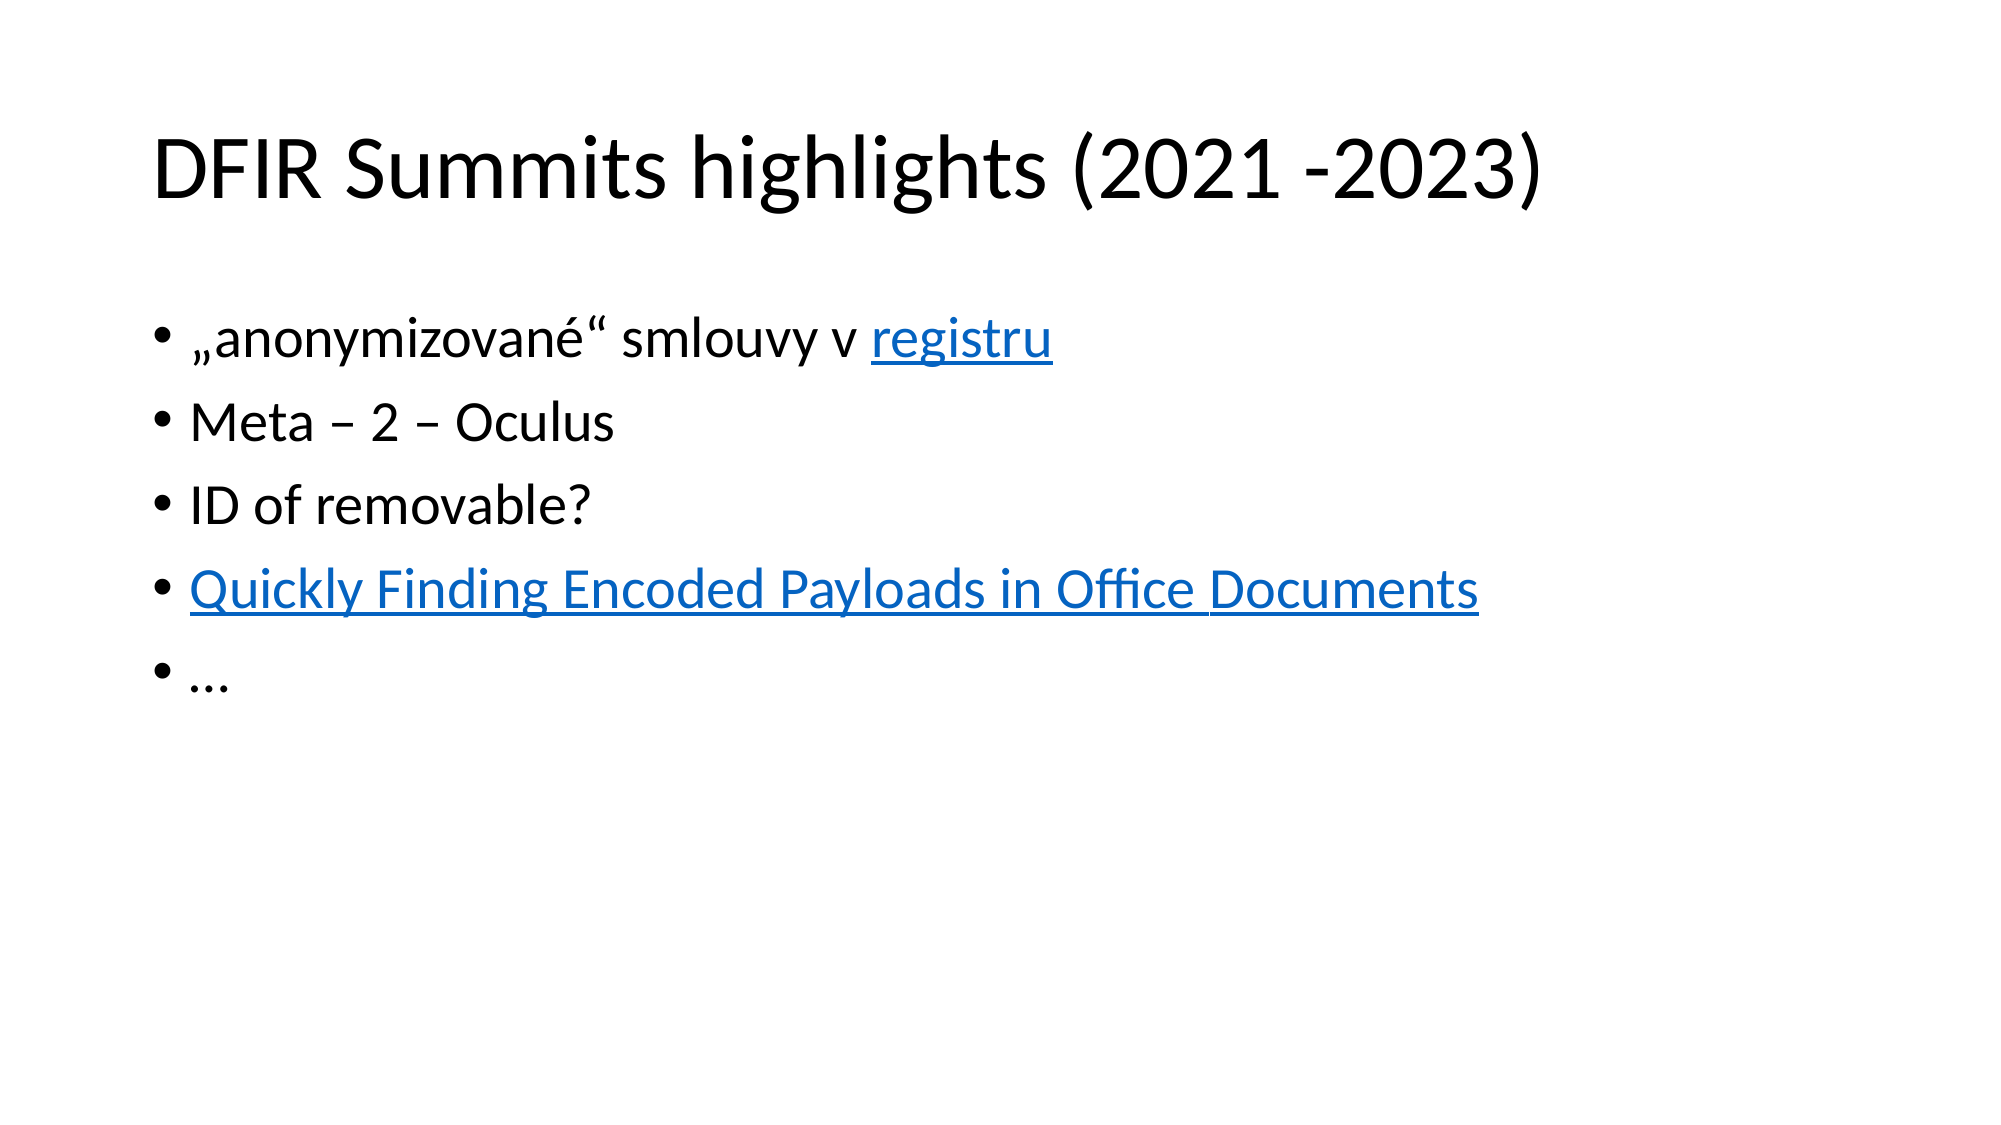

# DFIR Summits highlights (2021 -2023)
„anonymizované“ smlouvy v registru
Meta – 2 – Oculus
ID of removable?
Quickly Finding Encoded Payloads in Office Documents
…